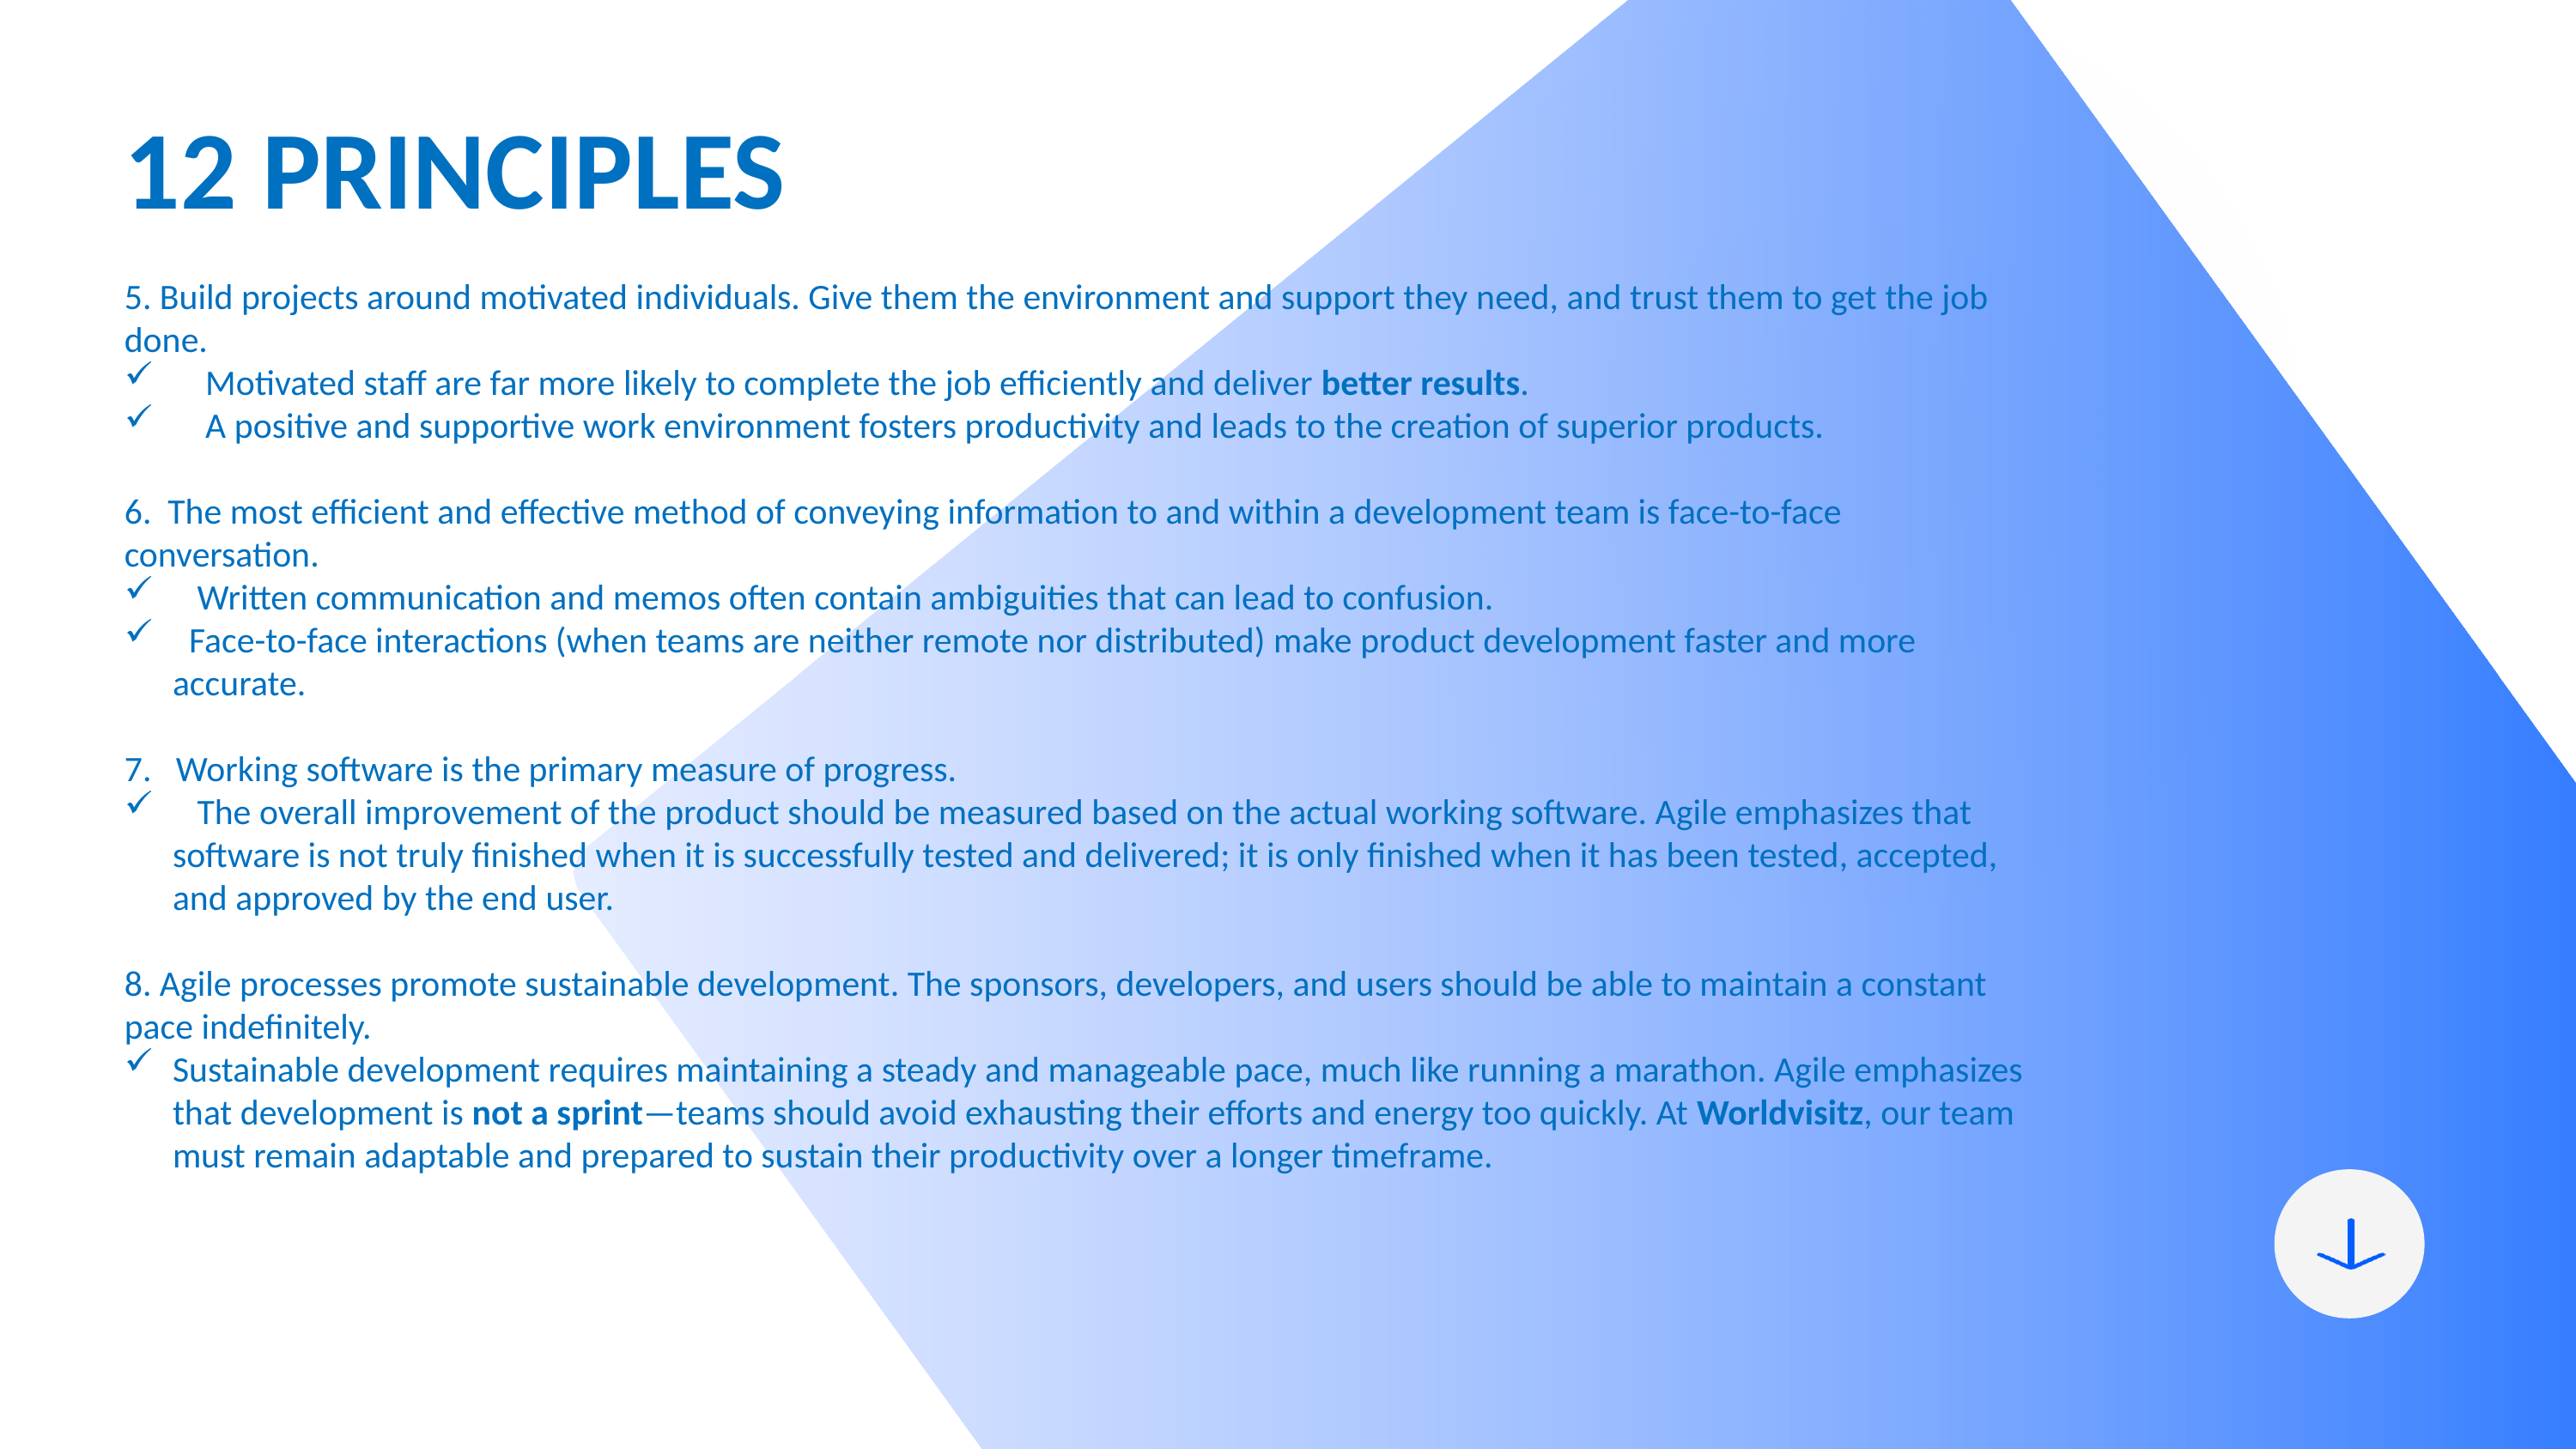

12 PRINCIPLES

5. Build projects around motivated individuals. Give them the environment and support they need, and trust them to get the job done.
    Motivated staff are far more likely to complete the job efficiently and deliver better results.
    A positive and supportive work environment fosters productivity and leads to the creation of superior products.

6.  The most efficient and effective method of conveying information to and within a development team is face-to-face conversation.
   Written communication and memos often contain ambiguities that can lead to confusion.
  Face-to-face interactions (when teams are neither remote nor distributed) make product development faster and more accurate.
7.   Working software is the primary measure of progress.
   The overall improvement of the product should be measured based on the actual working software. Agile emphasizes that software is not truly finished when it is successfully tested and delivered; it is only finished when it has been tested, accepted, and approved by the end user.
8. Agile processes promote sustainable development. The sponsors, developers, and users should be able to maintain a constant pace indefinitely.
Sustainable development requires maintaining a steady and manageable pace, much like running a marathon. Agile emphasizes that development is not a sprint—teams should avoid exhausting their efforts and energy too quickly. At Worldvisitz, our team must remain adaptable and prepared to sustain their productivity over a longer timeframe.